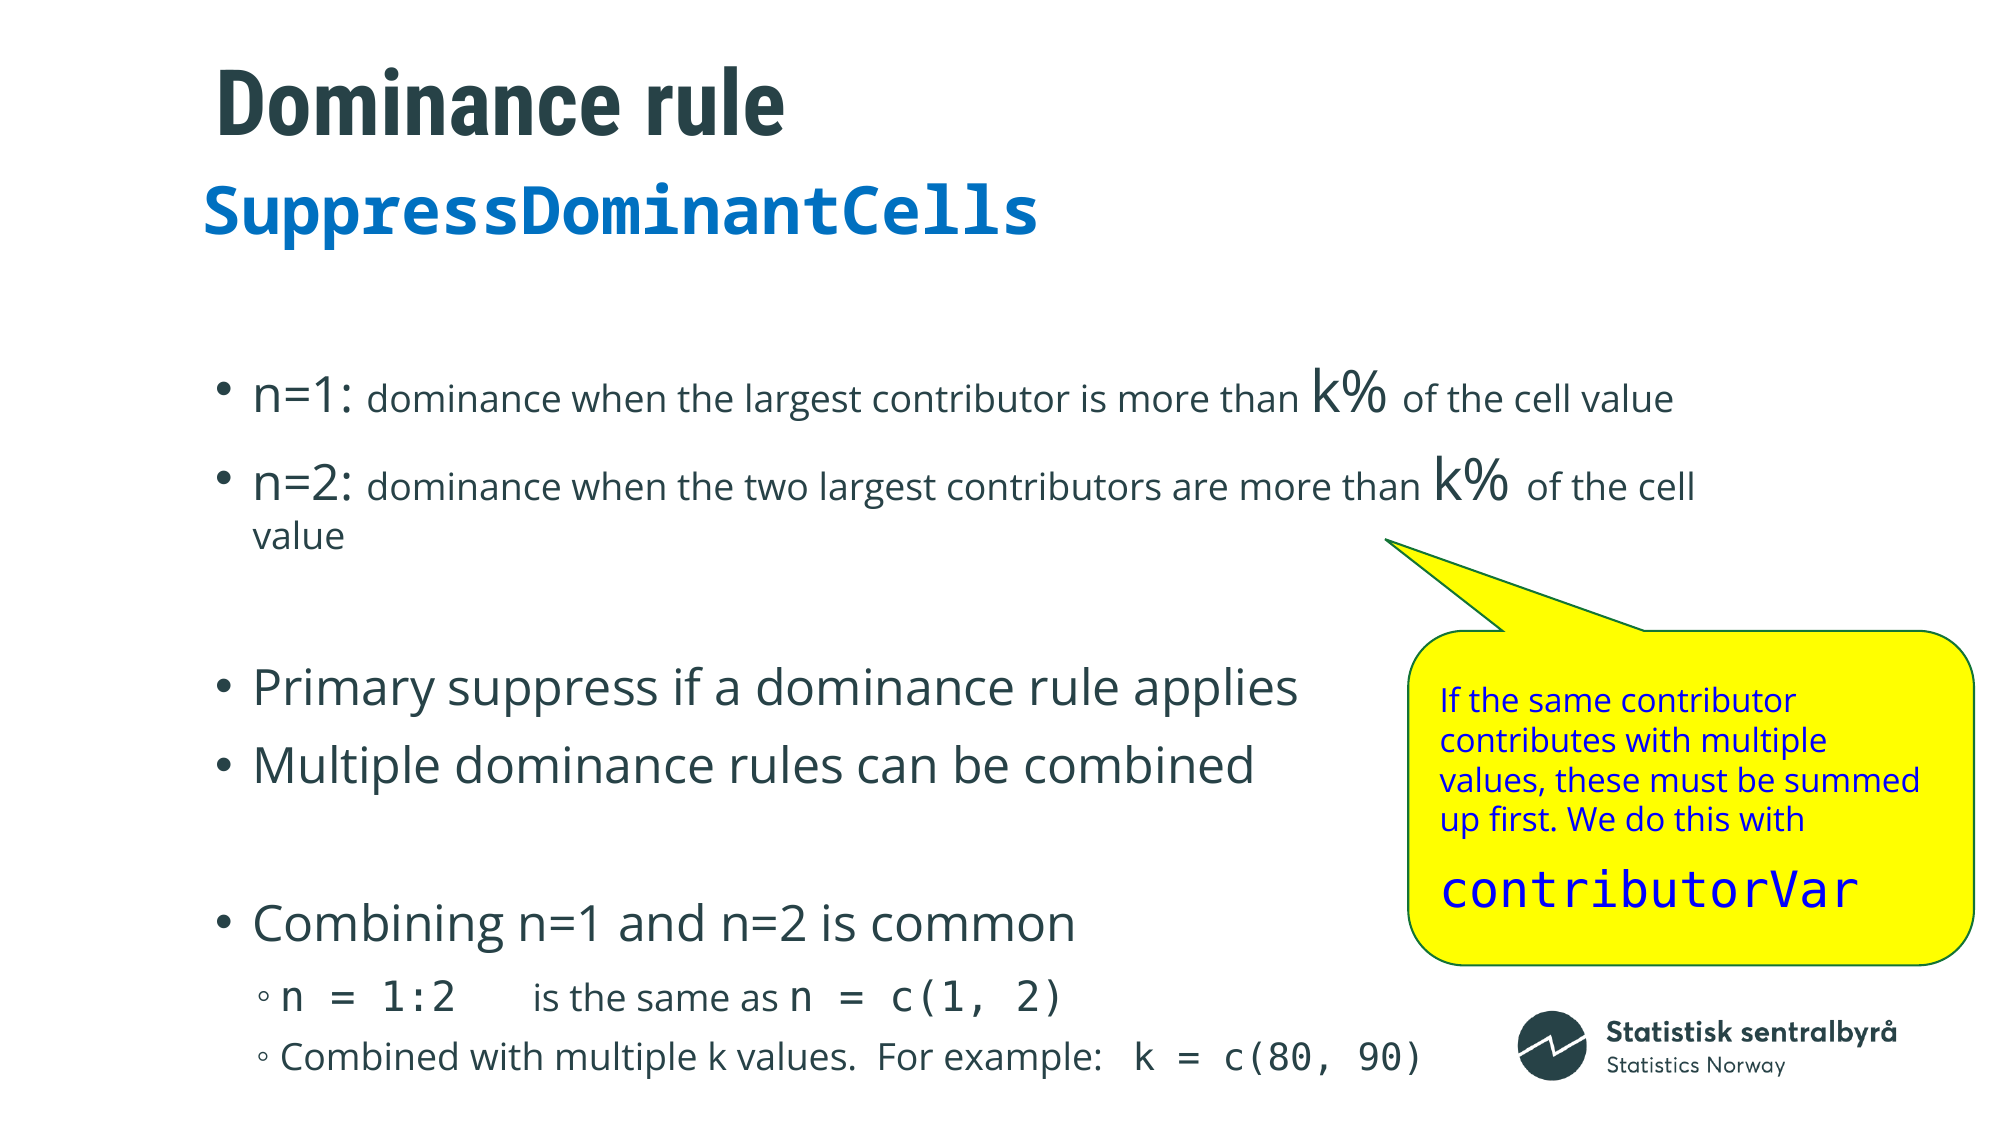

# Dominance rule
SuppressDominantCells
n=1: dominance when the largest contributor is more than k% of the cell value
n=2: dominance when the two largest contributors are more than k% of the cell value

Primary suppress if a dominance rule applies
Multiple dominance rules can be combined

Combining n=1 and n=2 is common
n = 1:2   is the same as n = c(1, 2)
Combined with multiple k values.  For example:   k = c(80, 90)
If the same contributor contributes with multiple values, these must be summed up first. We do this with
contributorVar